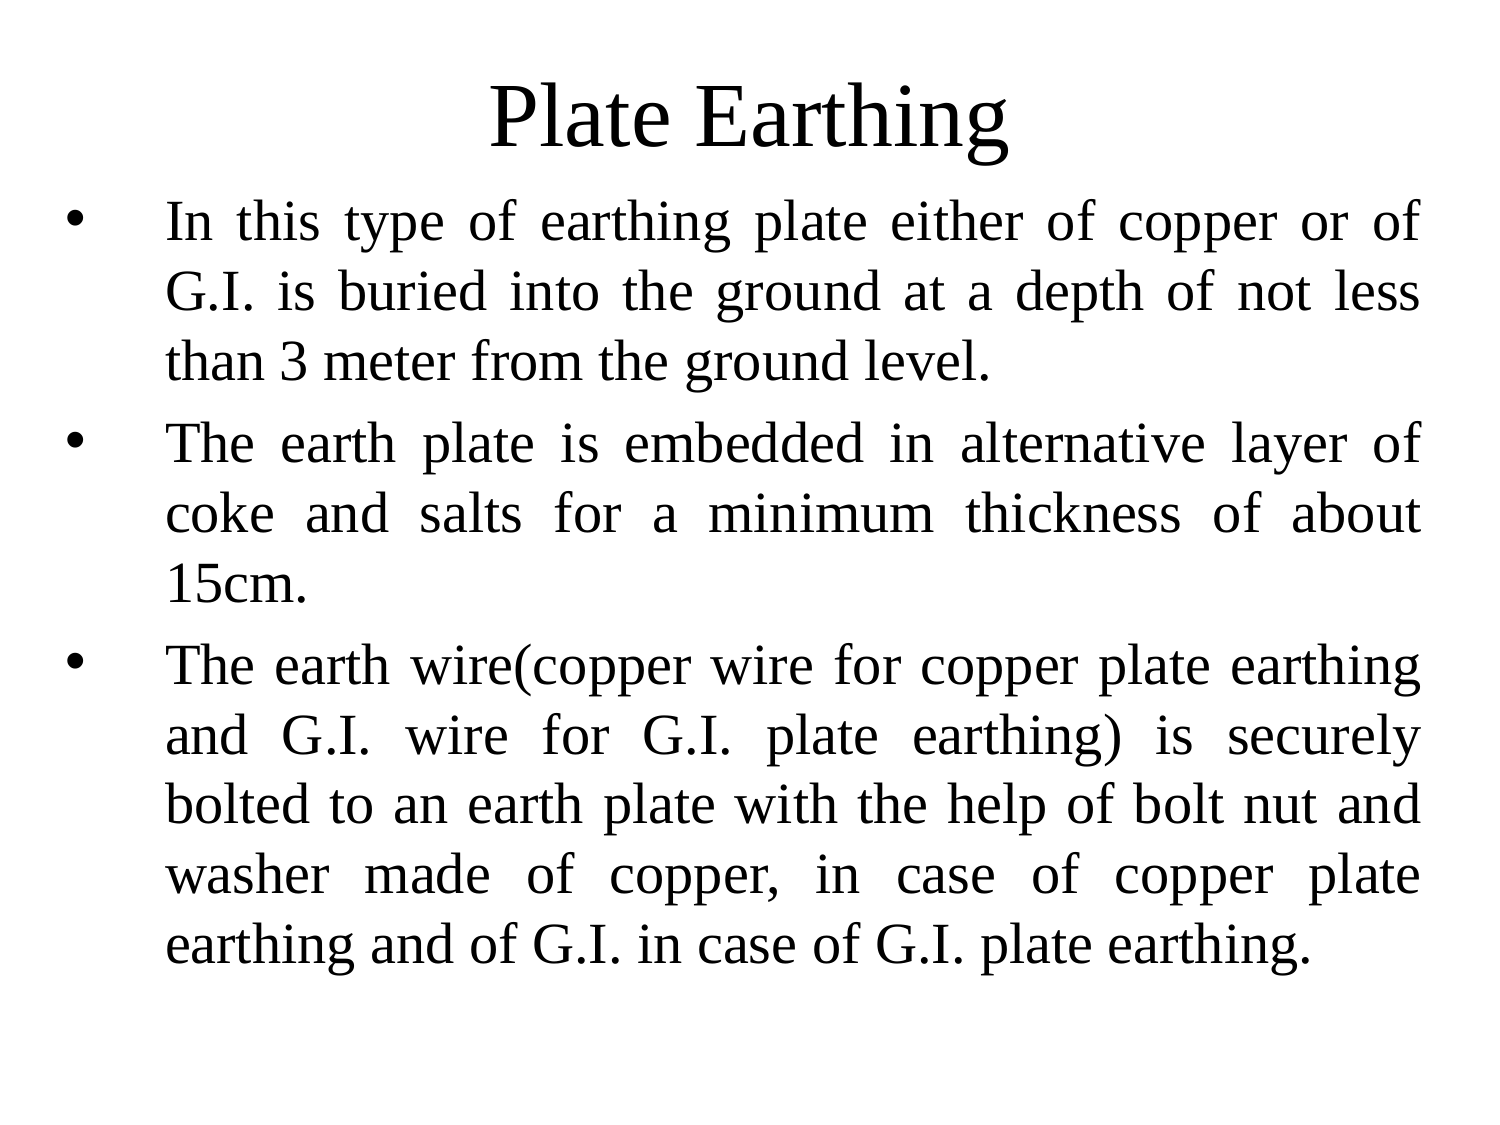

# Plate Earthing
In this type of earthing plate either of copper or of G.I. is buried into the ground at a depth of not less than 3 meter from the ground level.
The earth plate is embedded in alternative layer of coke and salts for a minimum thickness of about 15cm.
The earth wire(copper wire for copper plate earthing and G.I. wire for G.I. plate earthing) is securely bolted to an earth plate with the help of bolt nut and washer made of copper, in case of copper plate earthing and of G.I. in case of G.I. plate earthing.